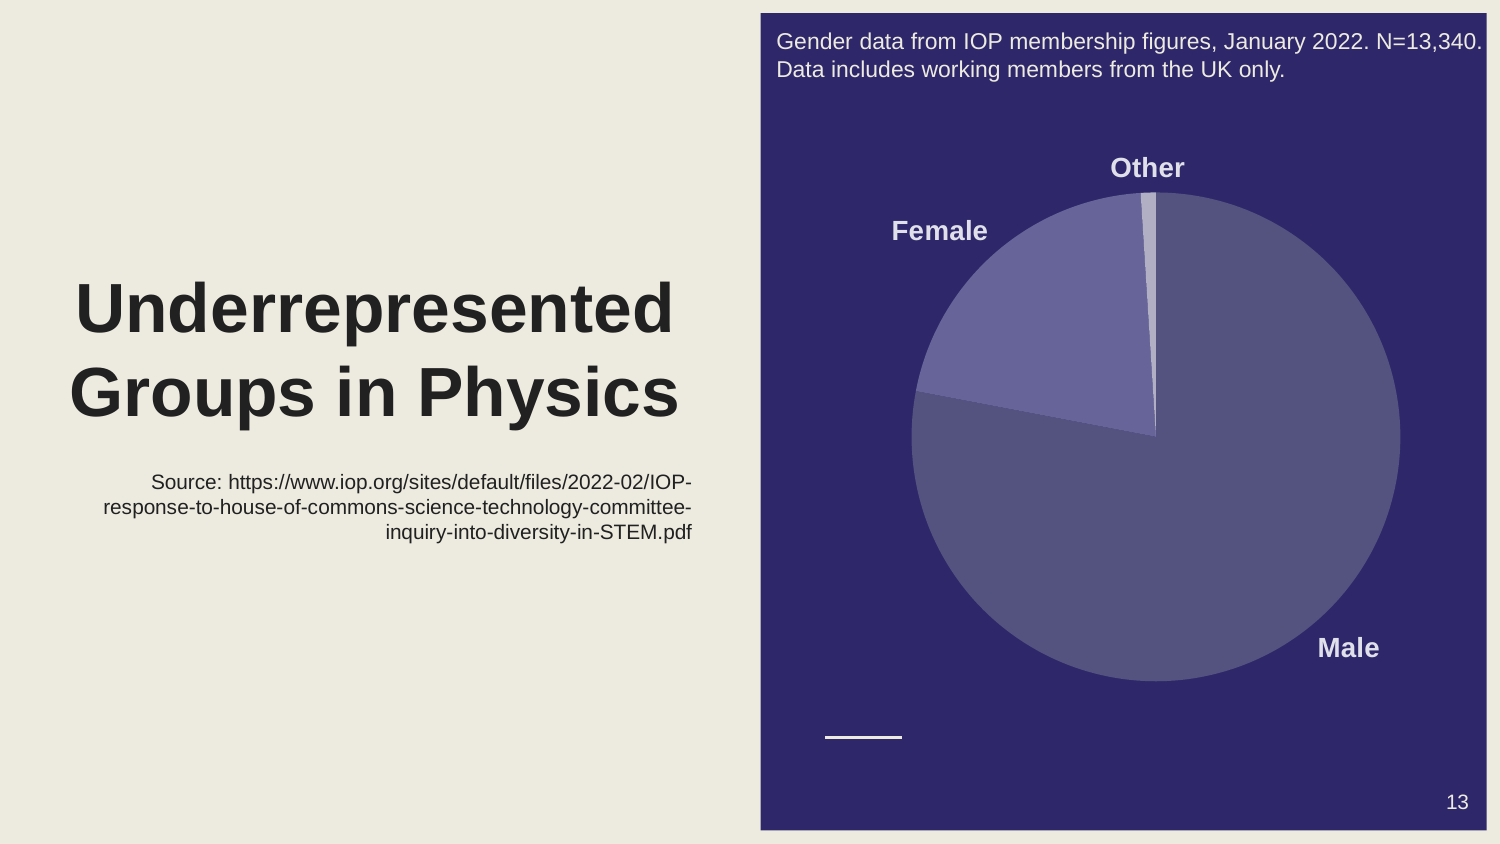

Gender data from IOP membership figures, January 2022. N=13,340. Data includes working members from the UK only.

### Chart

| Category | Percentage |
|---|---|
| Male | 78.0 |
| Female | 21.0 |
| Other | 1.0 |
# Underrepresented Groups in Physics
Source: https://www.iop.org/sites/default/files/2022-02/IOP-response-to-house-of-commons-science-technology-committee-inquiry-into-diversity-in-STEM.pdf
13